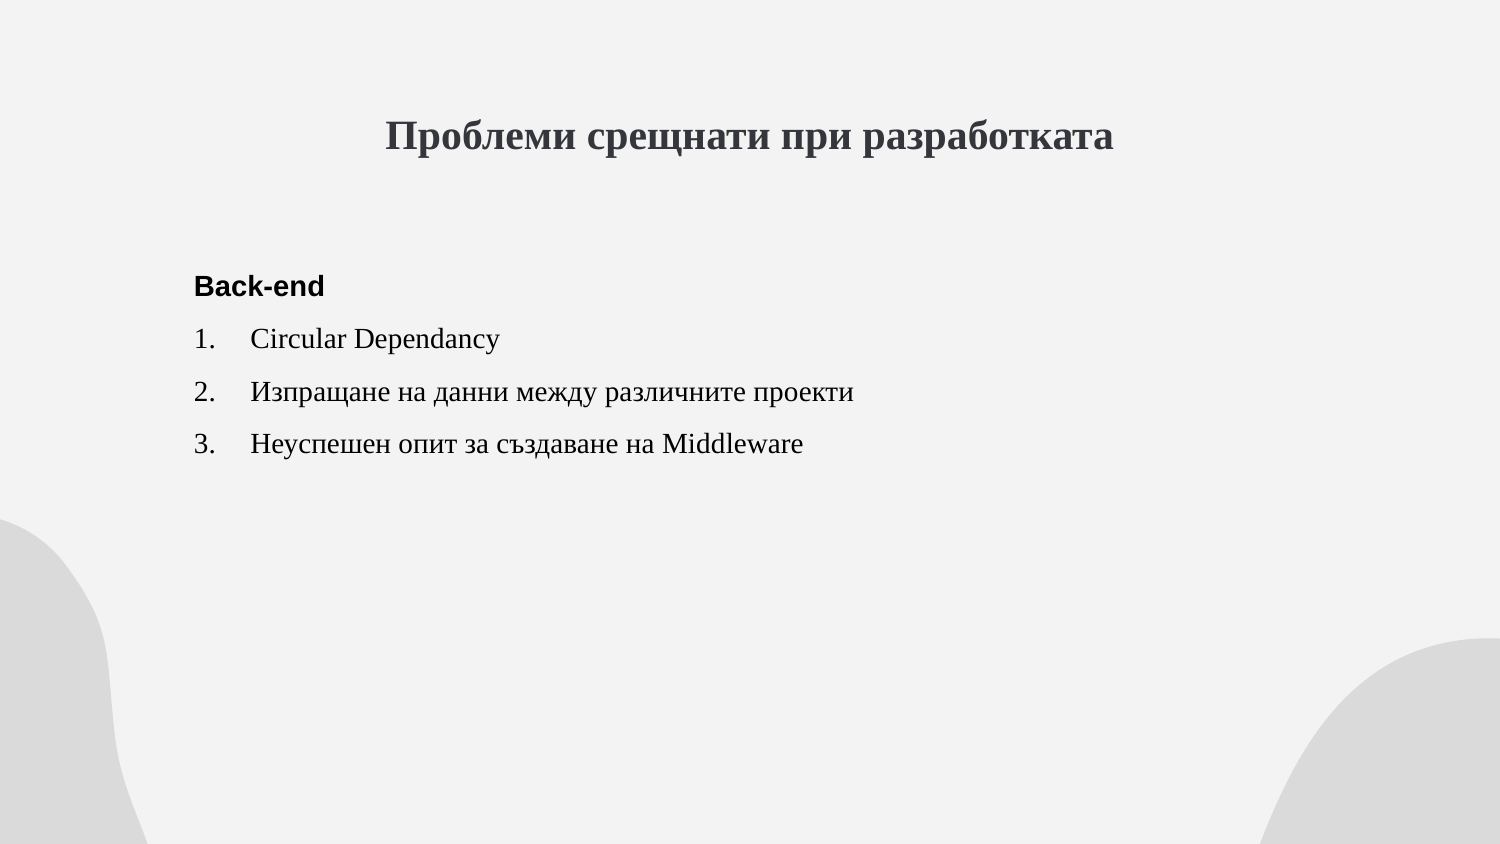

# Проблеми срещнати при разработката
Back-end
Circular Dependancy
Изпращане на данни между различните проекти
Неуспешен опит за създаване на Middleware